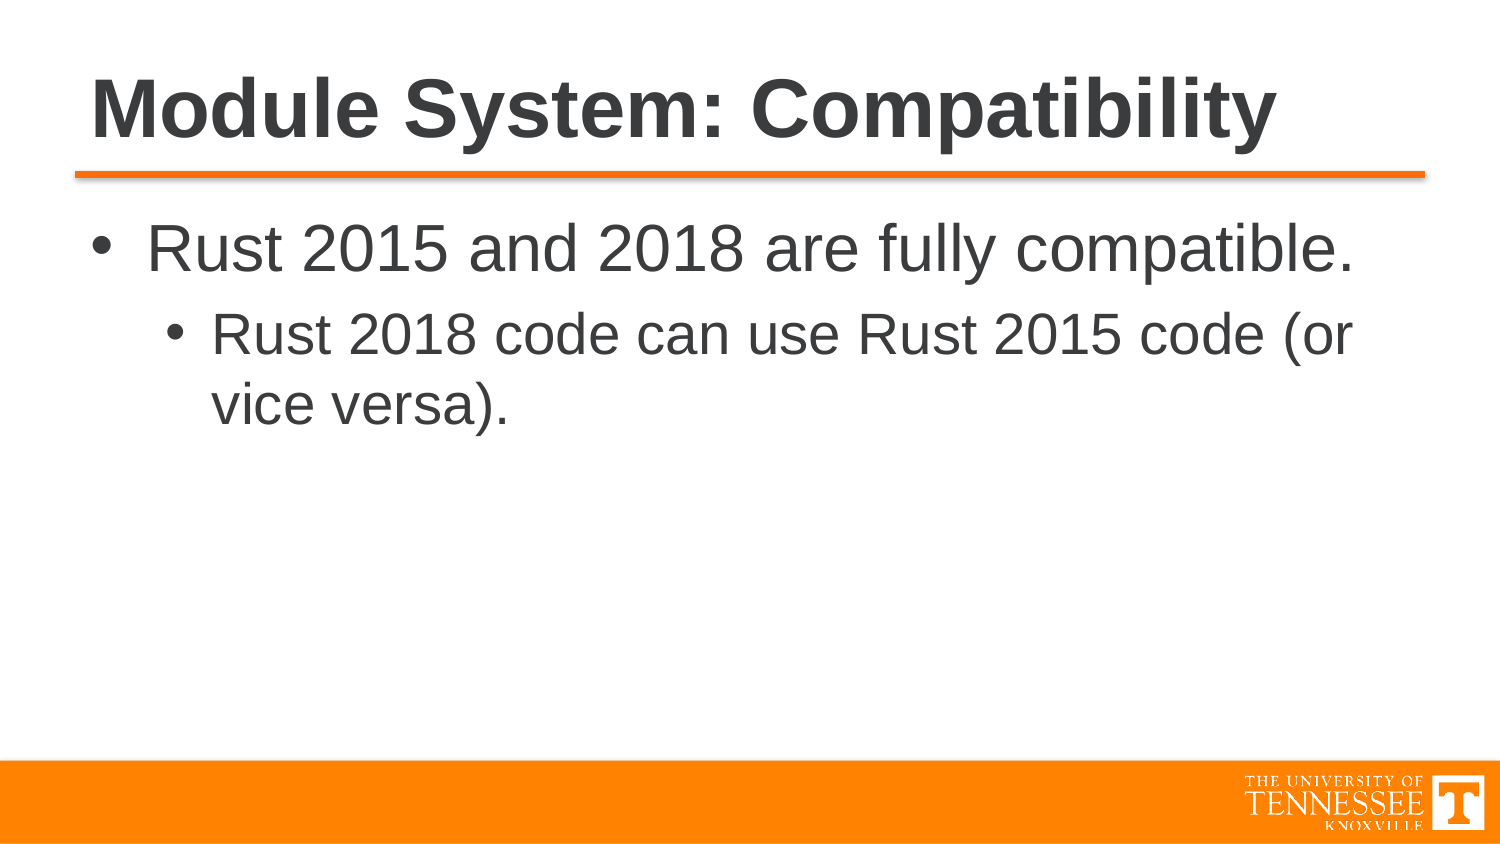

# Module System: Compatibility
Rust 2015 and 2018 are fully compatible.
Rust 2018 code can use Rust 2015 code (or vice versa).